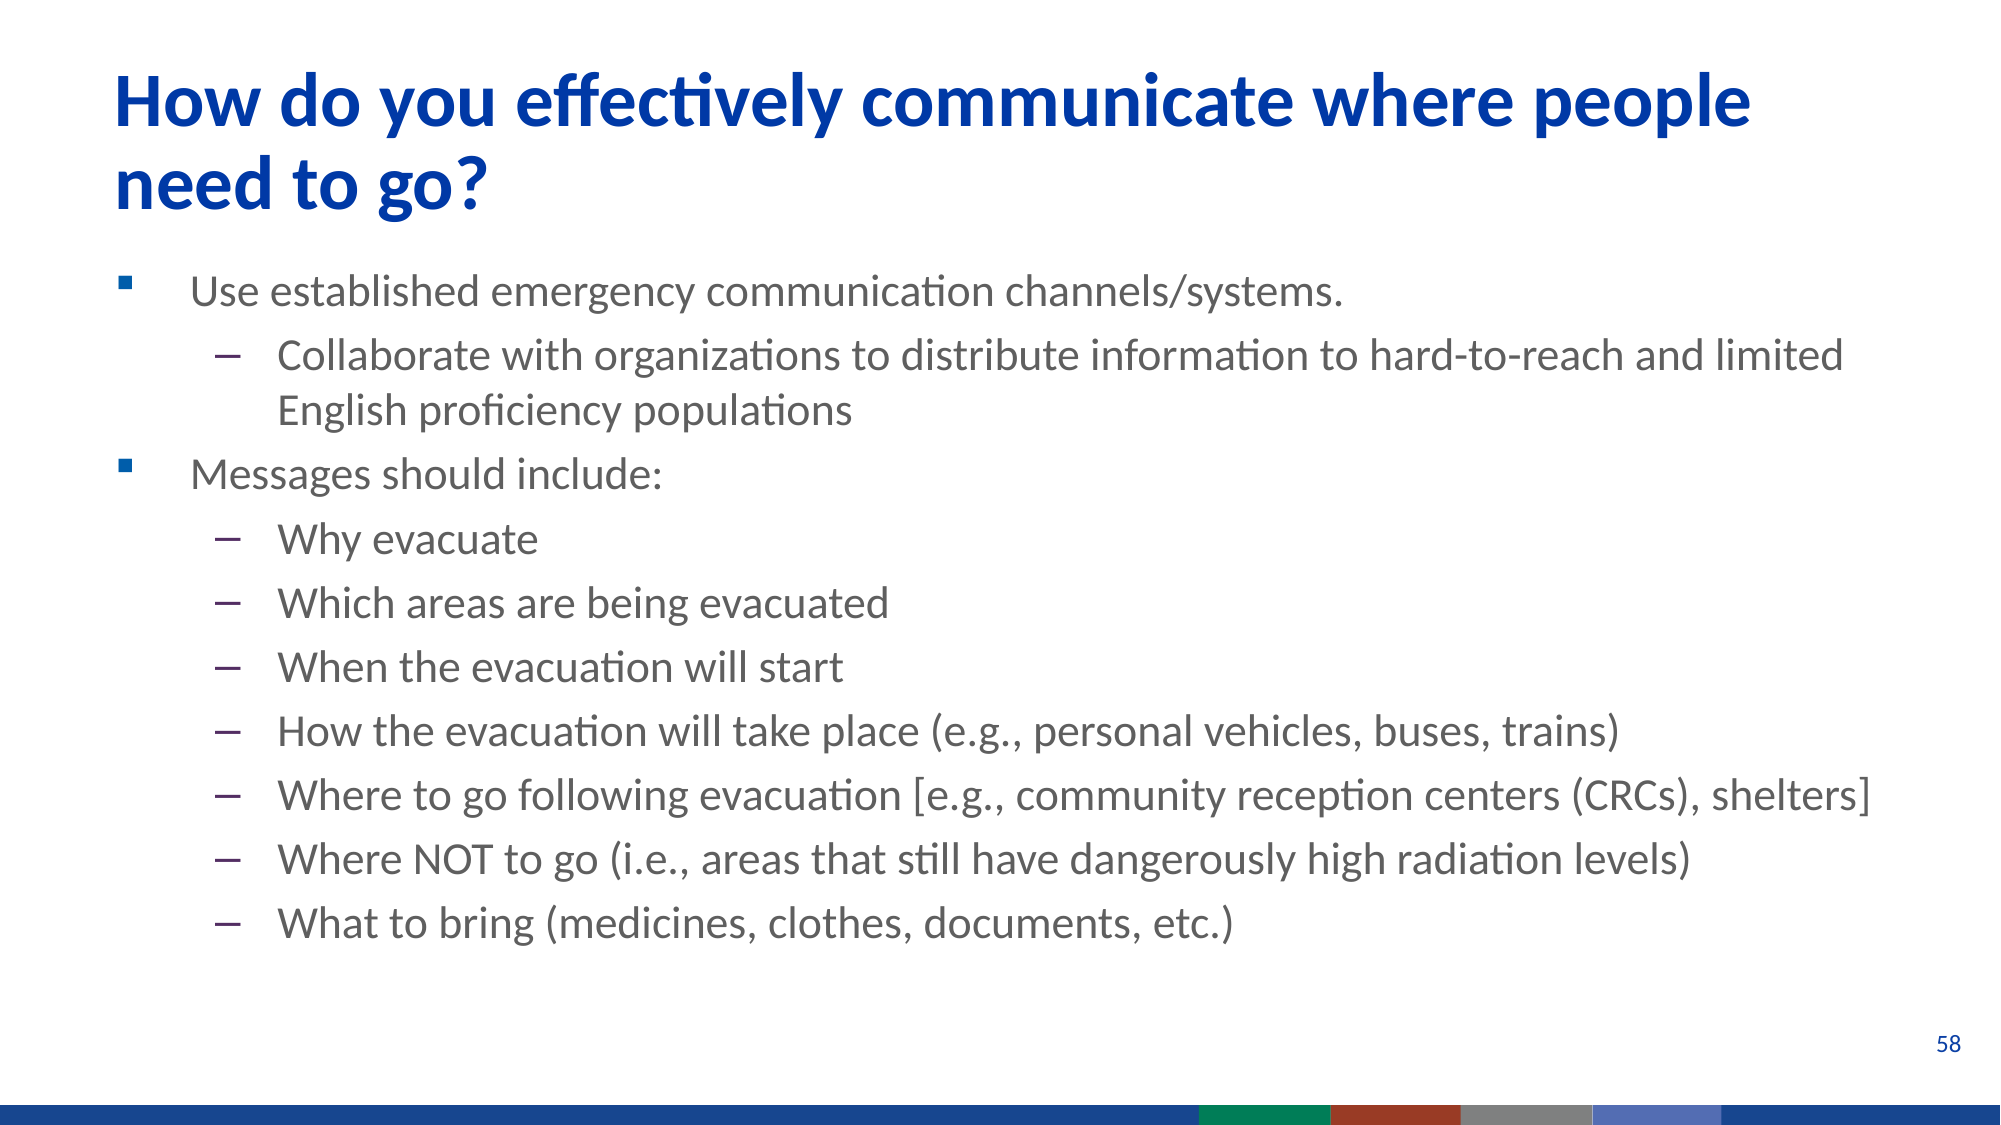

# How do you effectively communicate where people need to go?
Use established emergency communication channels/systems.
Collaborate with organizations to distribute information to hard-to-reach and limited English proficiency populations
Messages should include:
Why evacuate
Which areas are being evacuated
When the evacuation will start
How the evacuation will take place (e.g., personal vehicles, buses, trains)
Where to go following evacuation [e.g., community reception centers (CRCs), shelters]
Where NOT to go (i.e., areas that still have dangerously high radiation levels)
What to bring (medicines, clothes, documents, etc.)

58